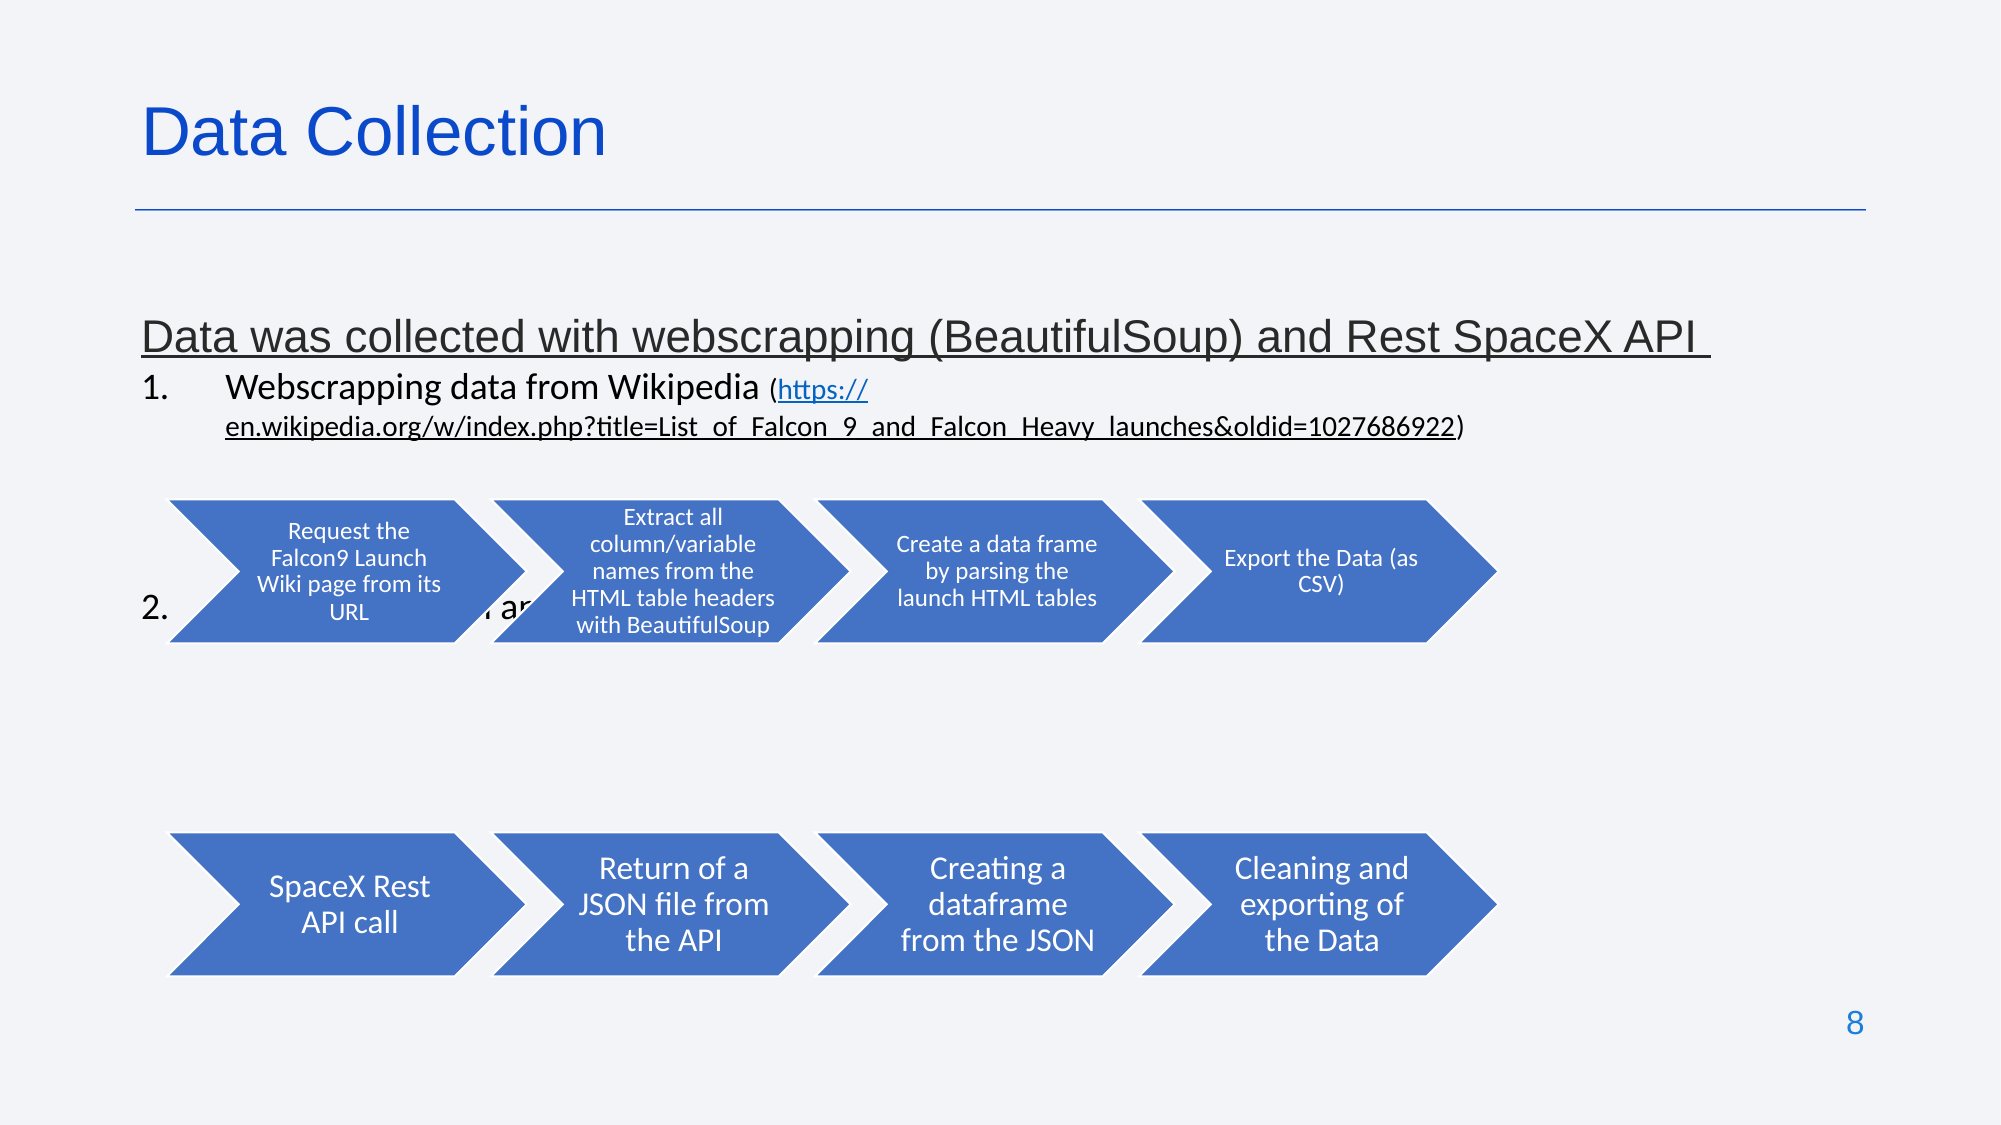

Data Collection
Data was collected with webscrapping (BeautifulSoup) and Rest SpaceX API
Webscrapping data from Wikipedia (https://en.wikipedia.org/w/index.php?title=List_of_Falcon_9_and_Falcon_Heavy_launches&oldid=1027686922)

Getting Data with an API

Request the Falcon9 Launch Wiki page from its URL
Extract all column/variable names from the HTML table headers with BeautifulSoup
Create a data frame by parsing the launch HTML tables
Export the Data (as CSV)
SpaceX Rest API call
Return of a JSON file from the API
Creating a dataframe from the JSON
Cleaning and exporting of the Data
8